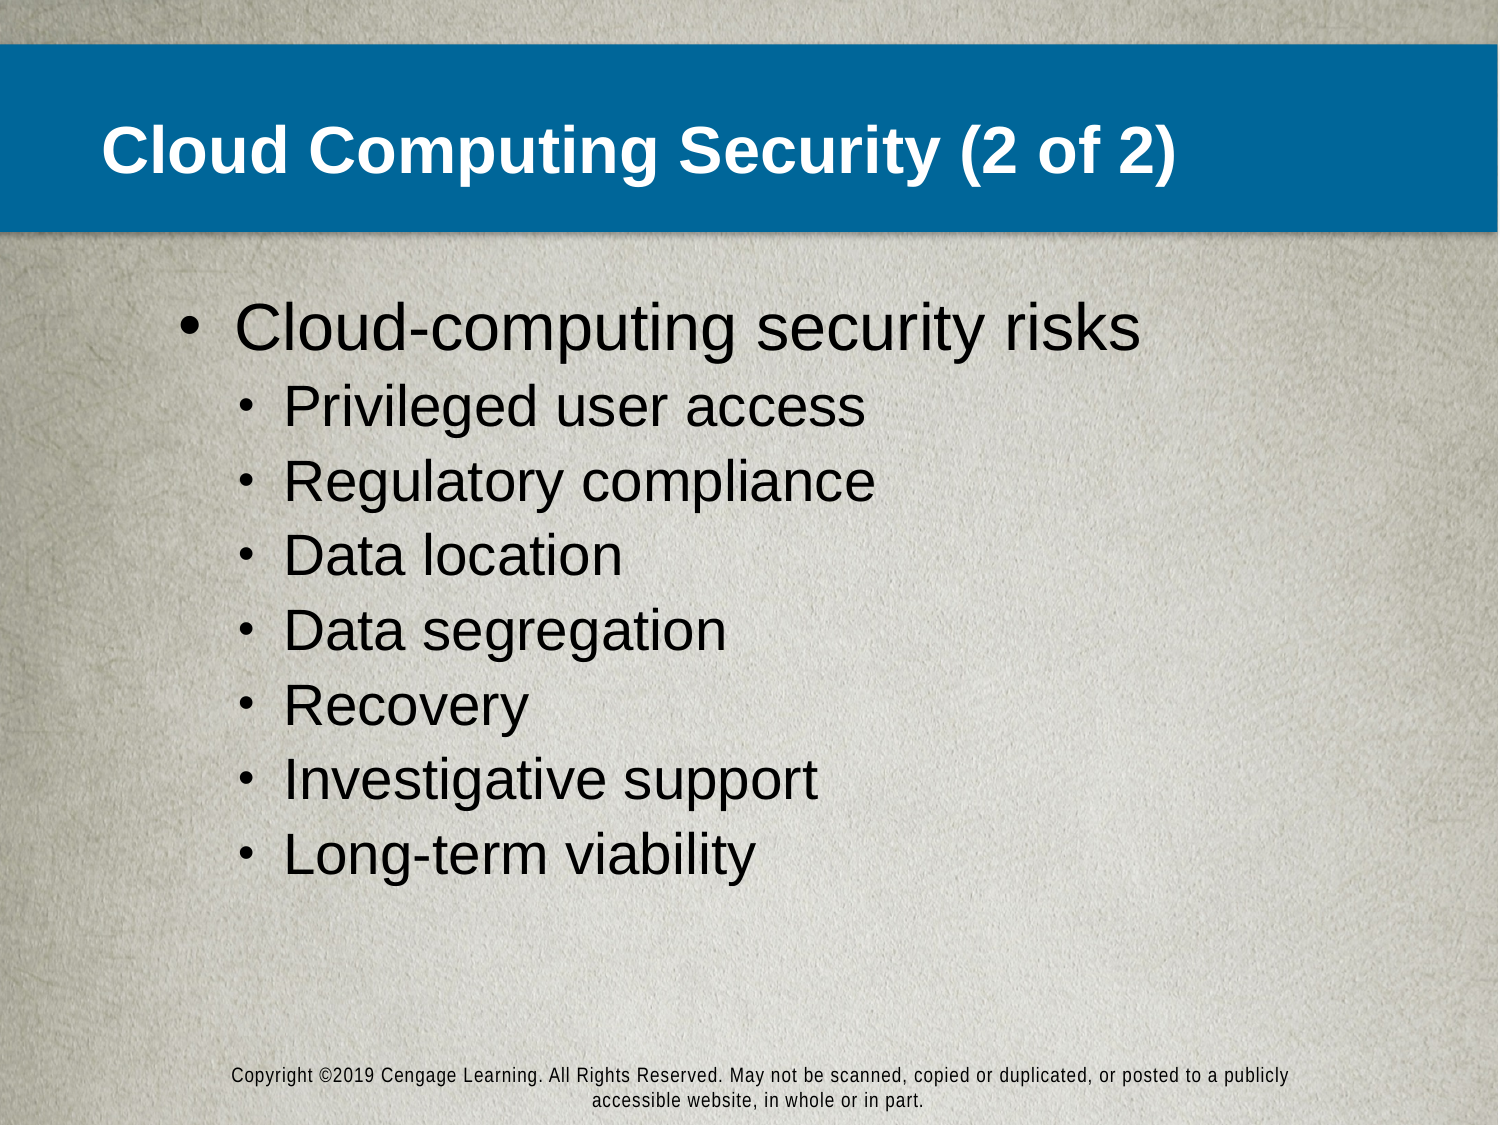

# Cloud Computing Security (2 of 2)
Cloud-computing security risks
Privileged user access
Regulatory compliance
Data location
Data segregation
Recovery
Investigative support
Long-term viability